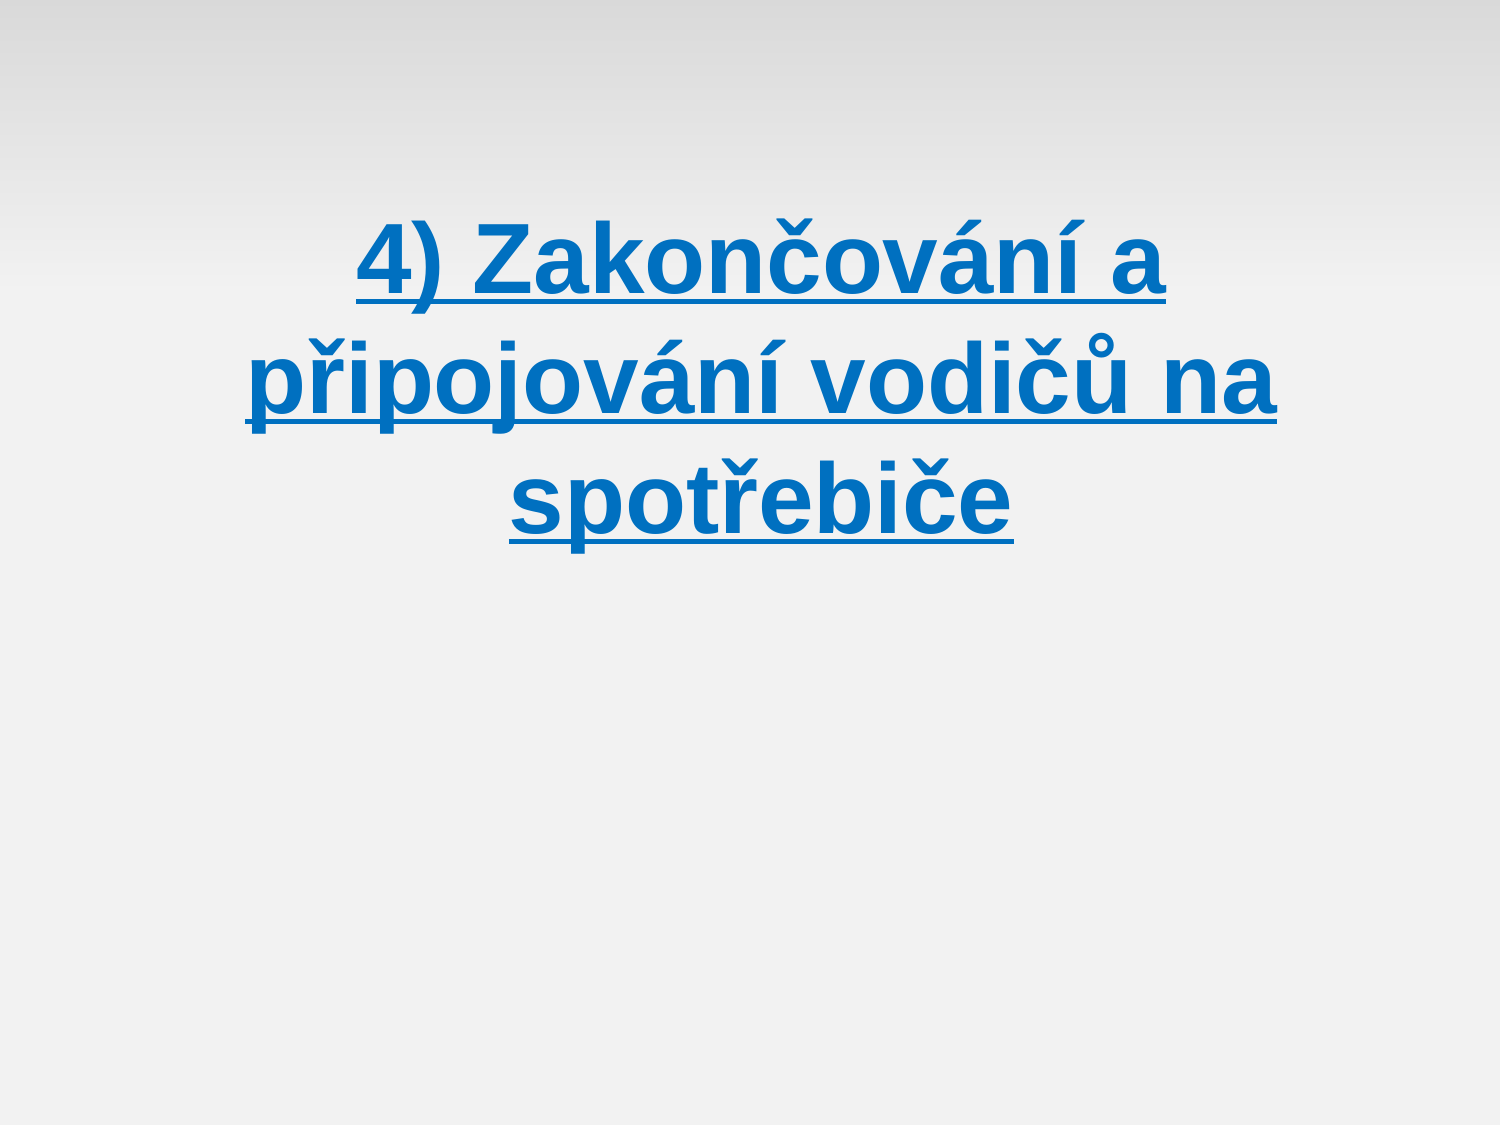

4) Zakončování a připojování vodičů na spotřebiče